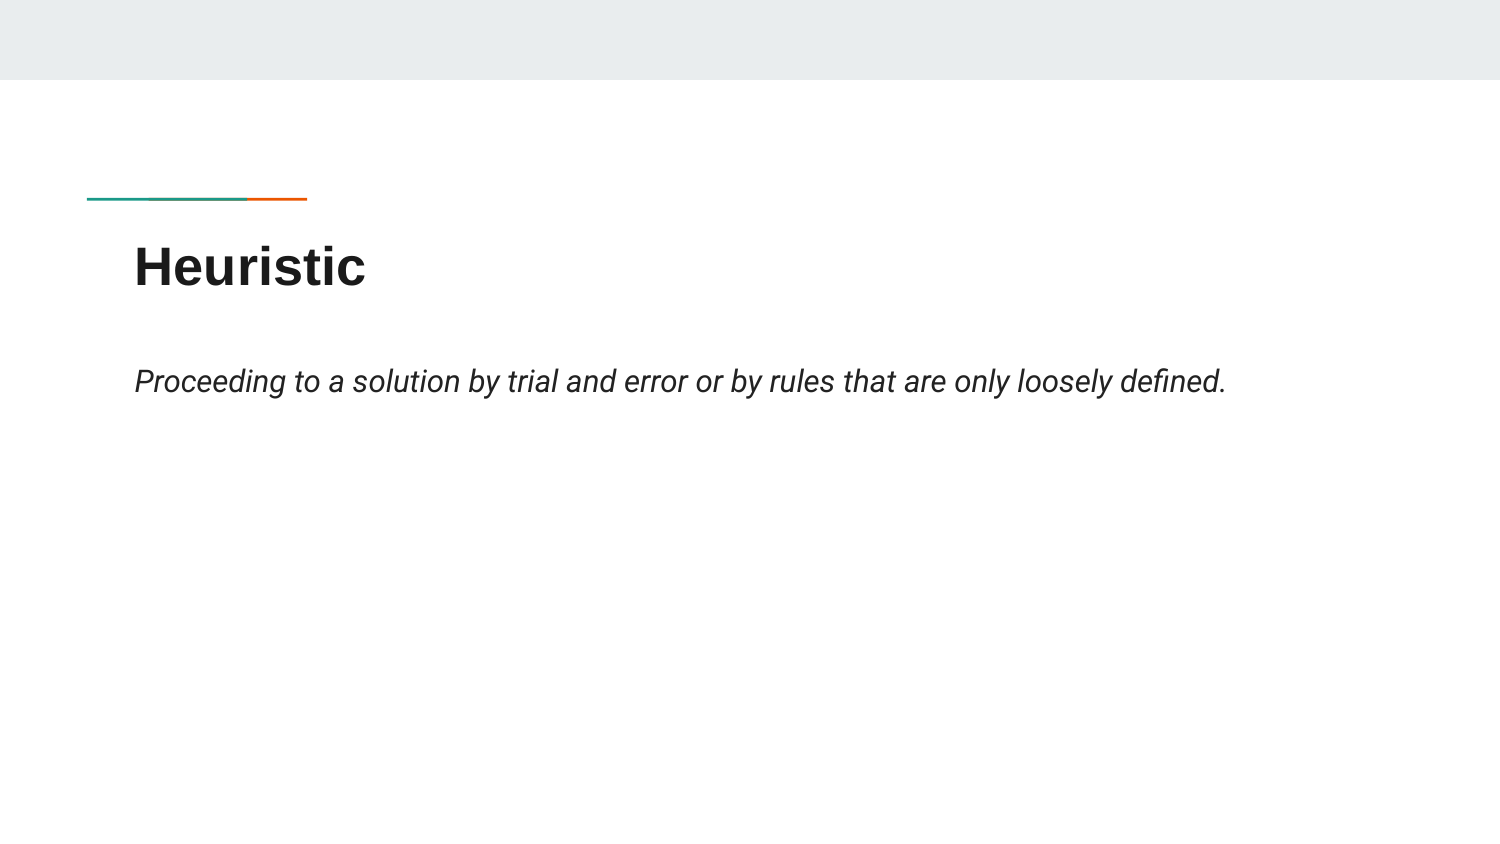

# Heuristic
Proceeding to a solution by trial and error or by rules that are only loosely defined.